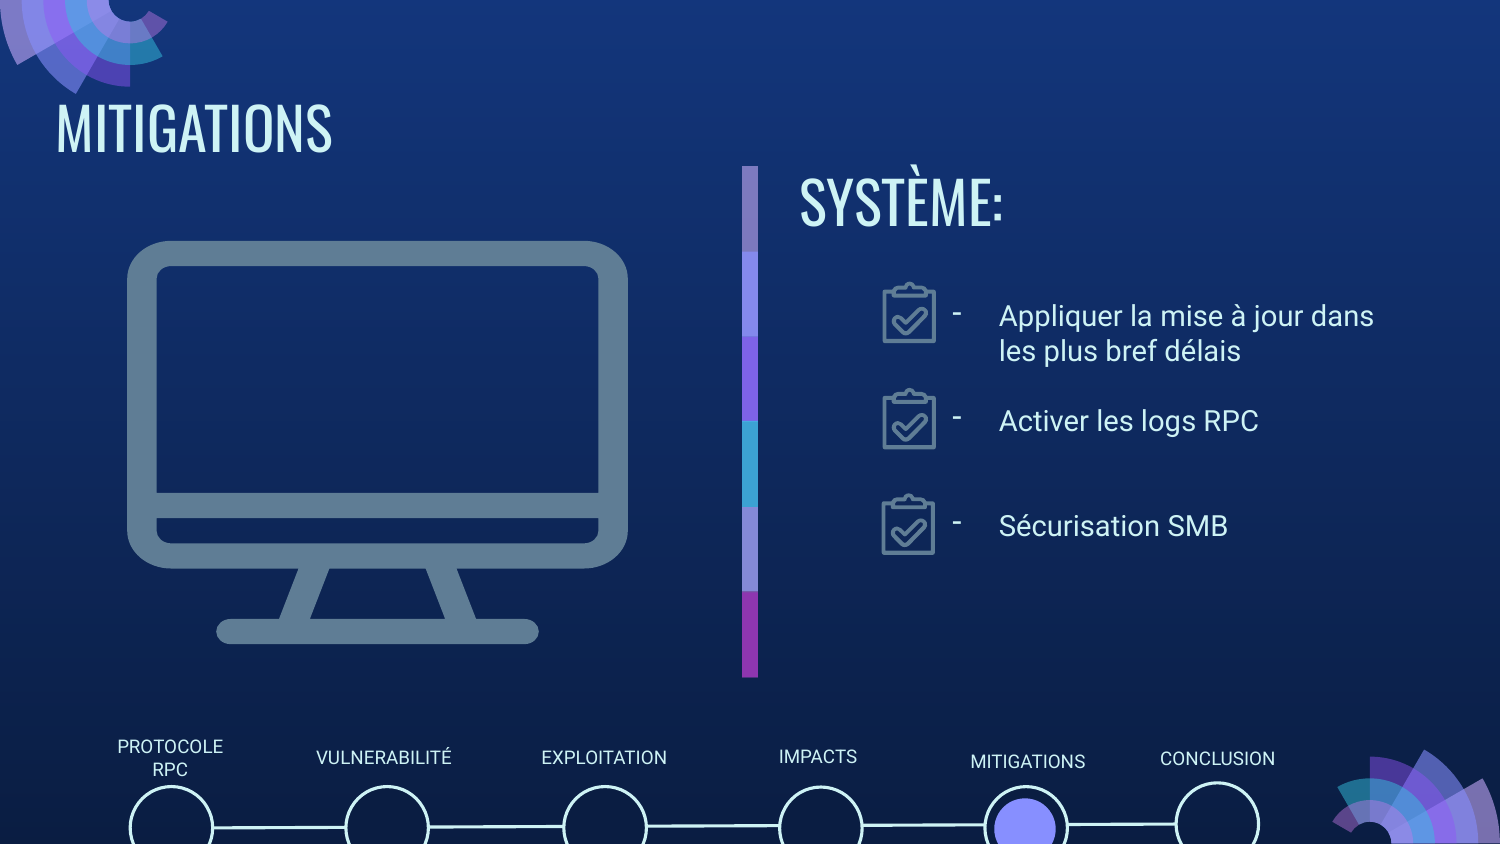

MITIGATIONS
SYSTÈME:

Appliquer la mise à jour dans les plus bref délais

Activer les logs RPC

Sécurisation SMB

IMPACTS
PROTOCOLE
RPC
VULNERABILITÉ
EXPLOITATION
CONCLUSION
MITIGATIONS